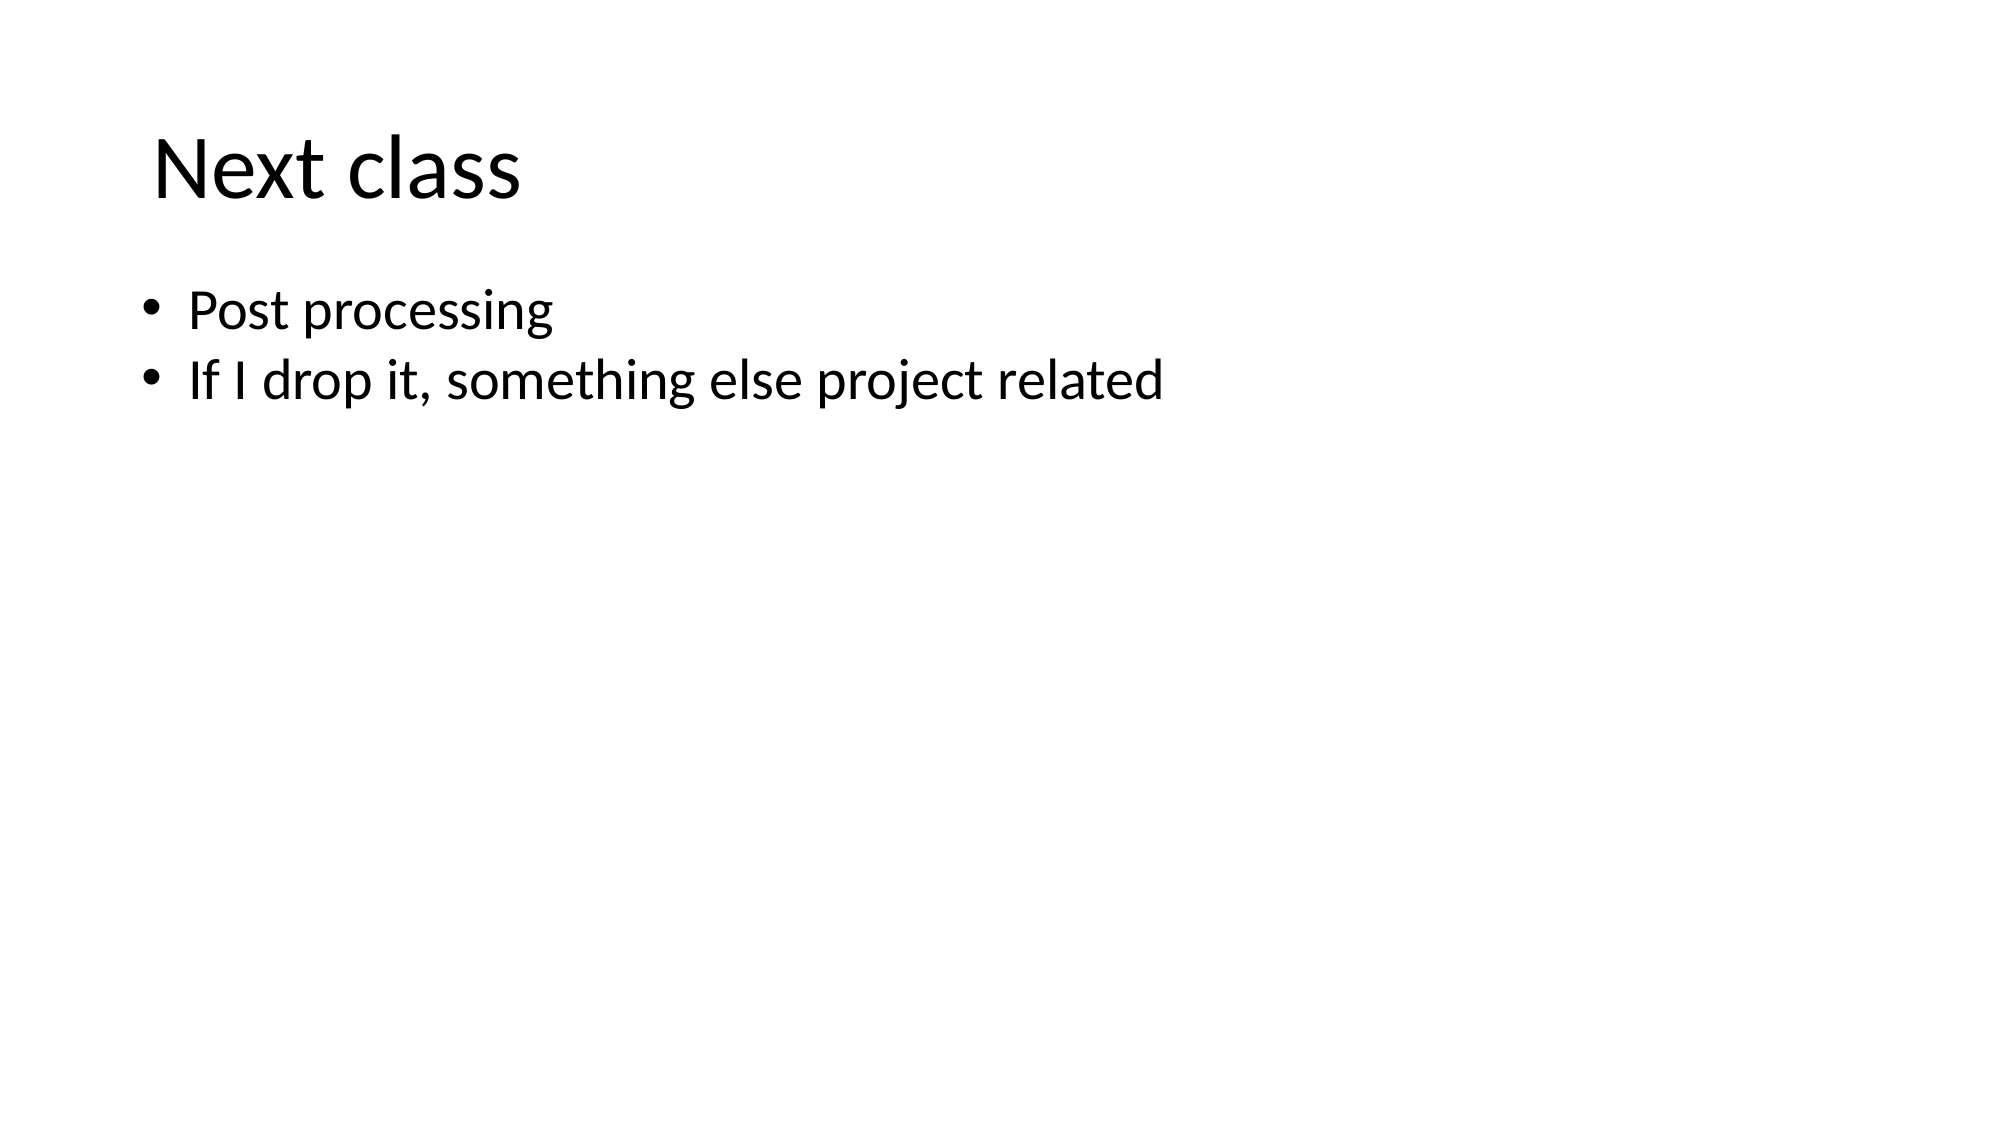

# Next class
Post processing
If I drop it, something else project related